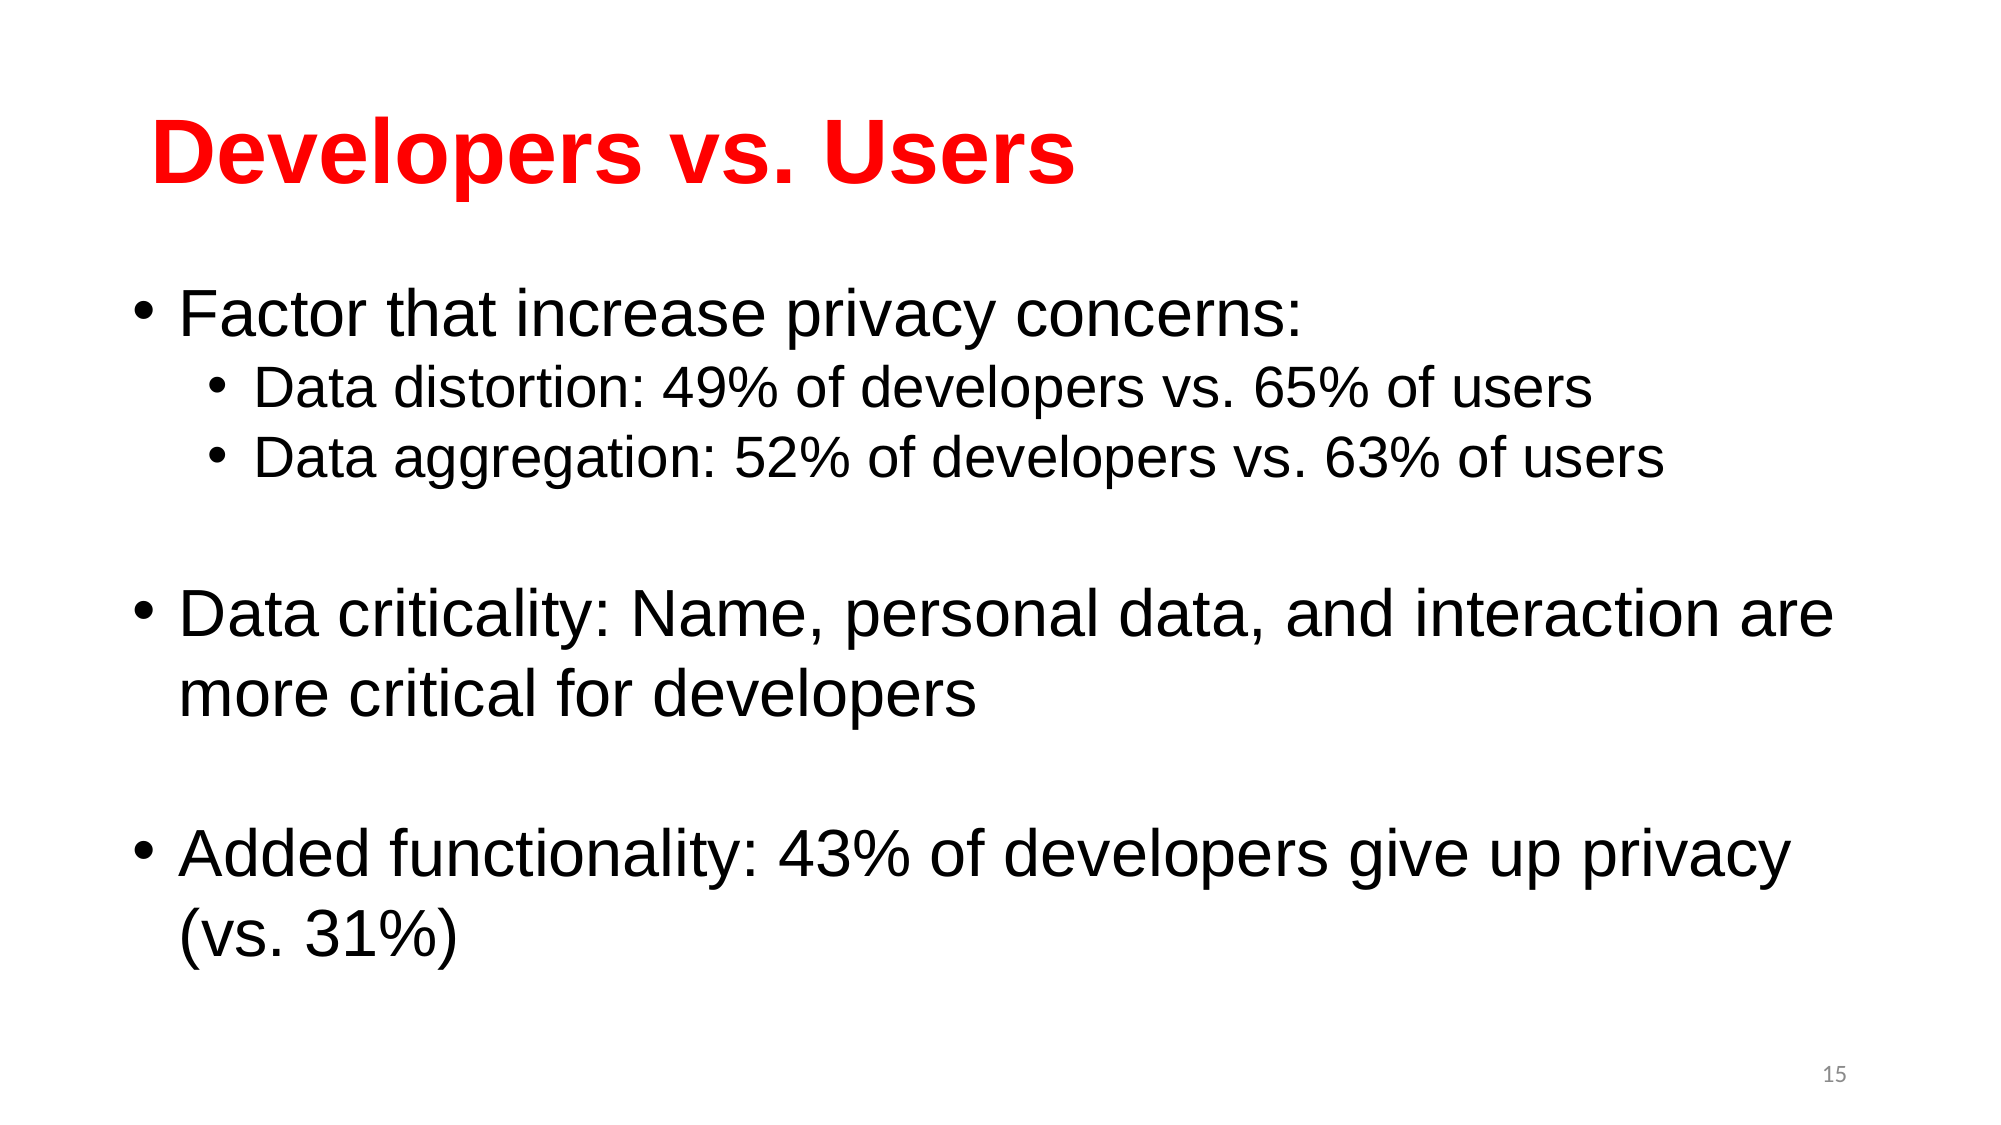

# Developers vs. Users
Factor that increase privacy concerns:
Data distortion: 49% of developers vs. 65% of users
Data aggregation: 52% of developers vs. 63% of users

Data criticality: Name, personal data, and interaction are more critical for developers

Added functionality: 43% of developers give up privacy  (vs. 31%)
15